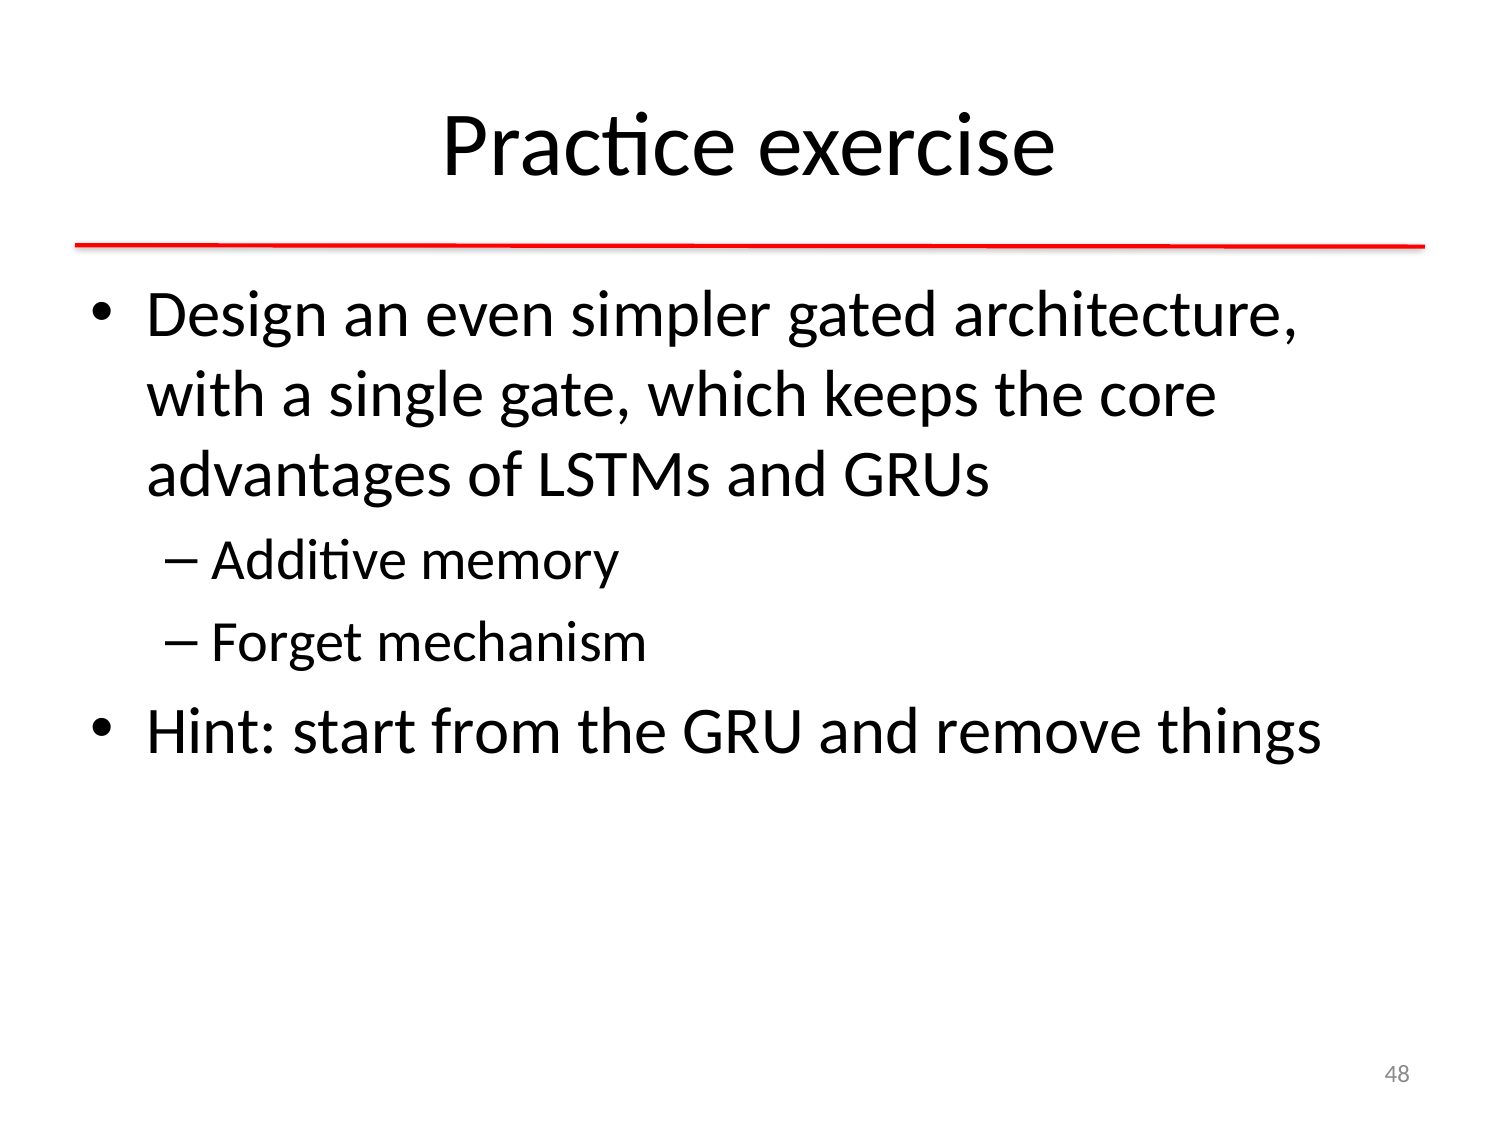

# Practice exercise
Design an even simpler gated architecture, with a single gate, which keeps the core advantages of LSTMs and GRUs
Additive memory
Forget mechanism
Hint: start from the GRU and remove things
48